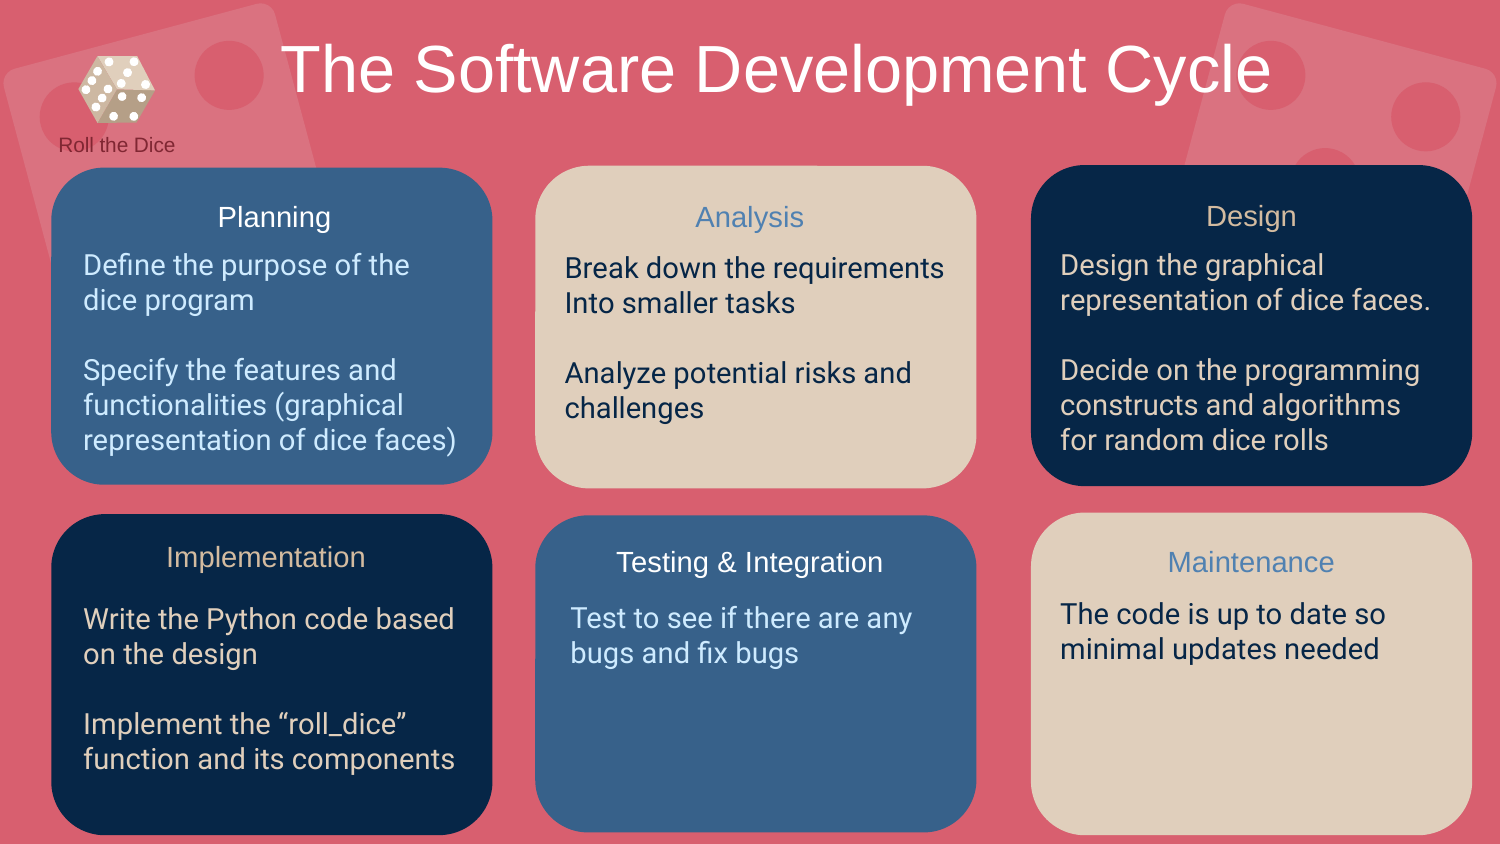

# The Software Development Cycle

Roll the Dice

Design
Planning
Analysis
Design the graphical representation of dice faces.

Decide on the programming constructs and algorithms for random dice rolls
Define the purpose of the dice program
Specify the features and functionalities (graphical representation of dice faces)
Break down the requirements
Into smaller tasks

Analyze potential risks and challenges

Implementation
Maintenance
Testing & Integration
The code is up to date so minimal updates needed
Test to see if there are any bugs and fix bugs

Write the Python code based on the design

Implement the “roll_dice” function and its components